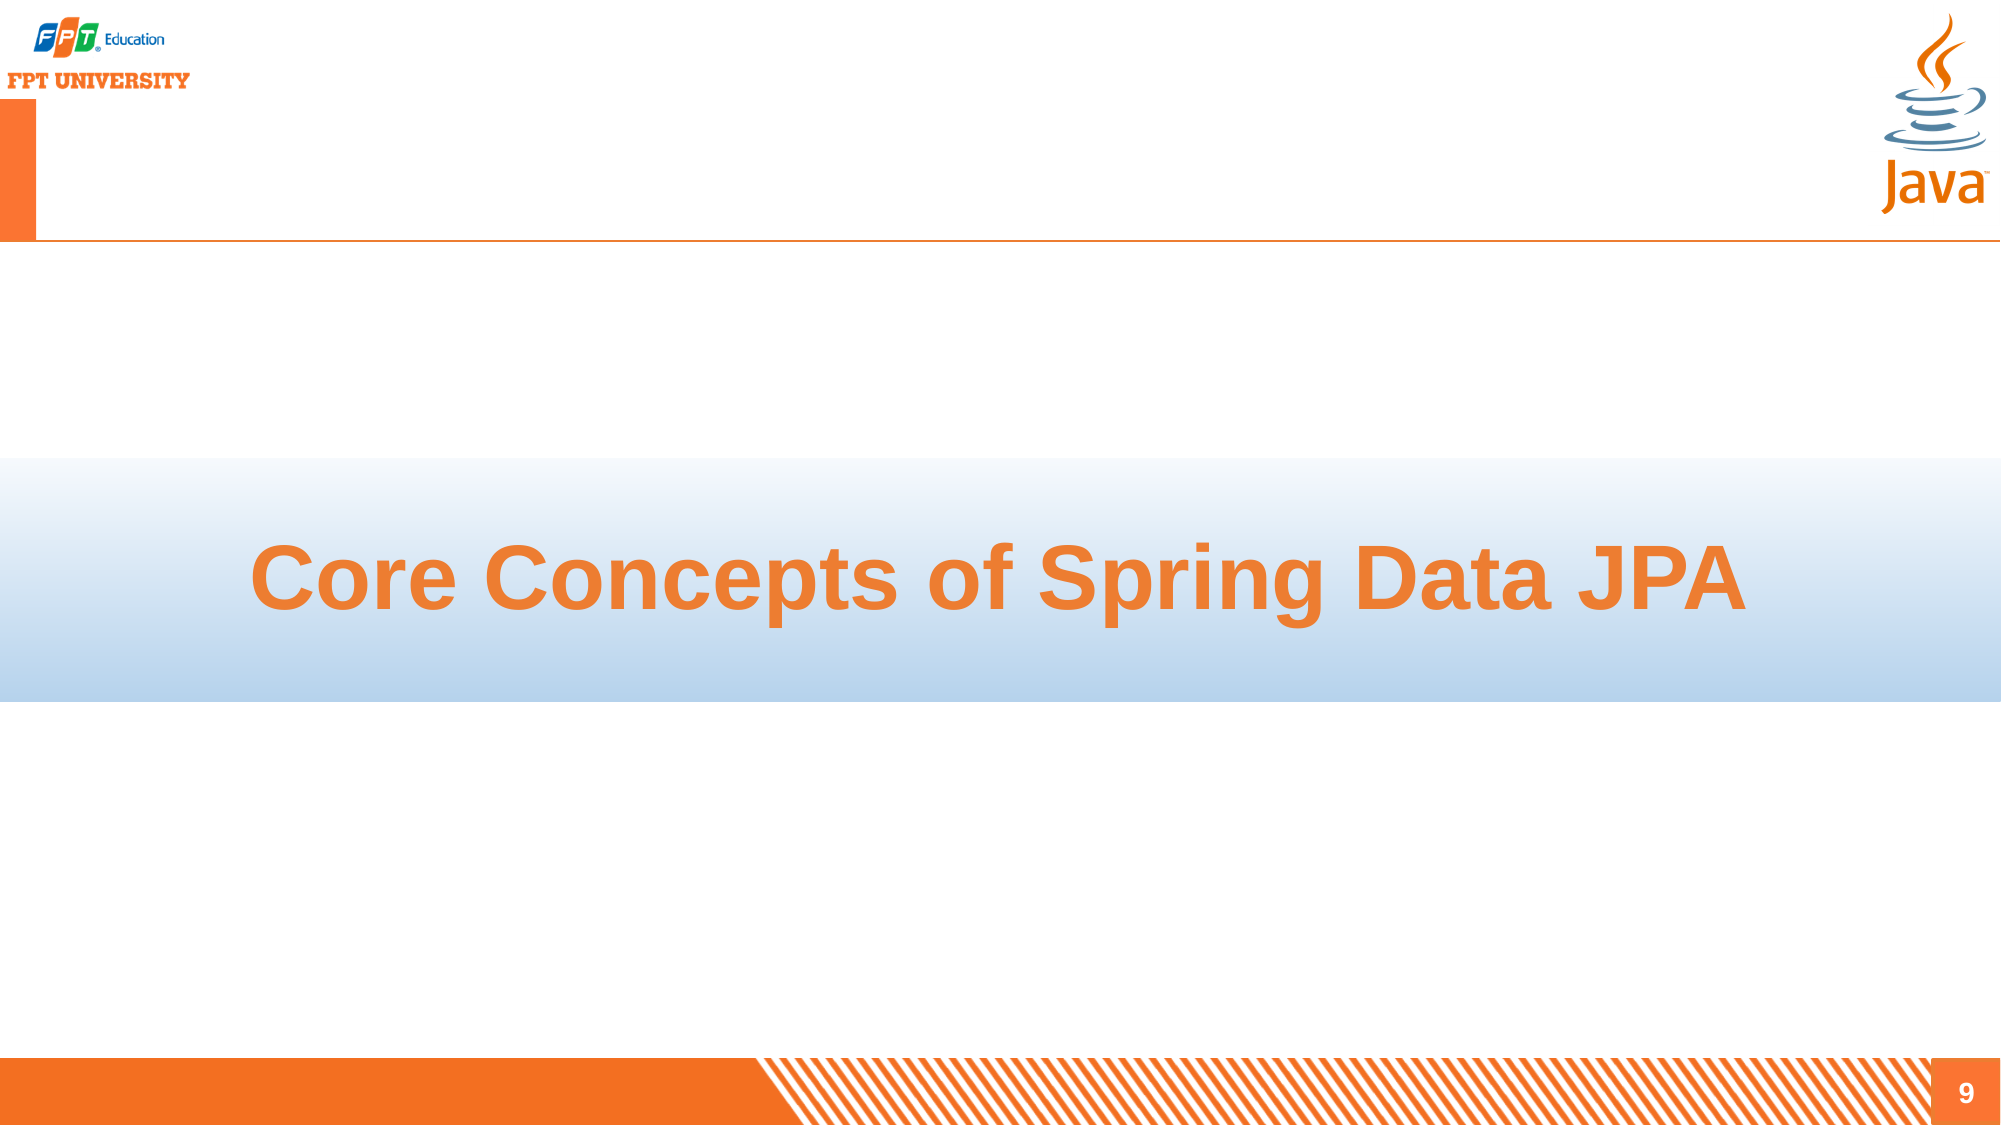

Core Concepts of Spring Data JPA
9